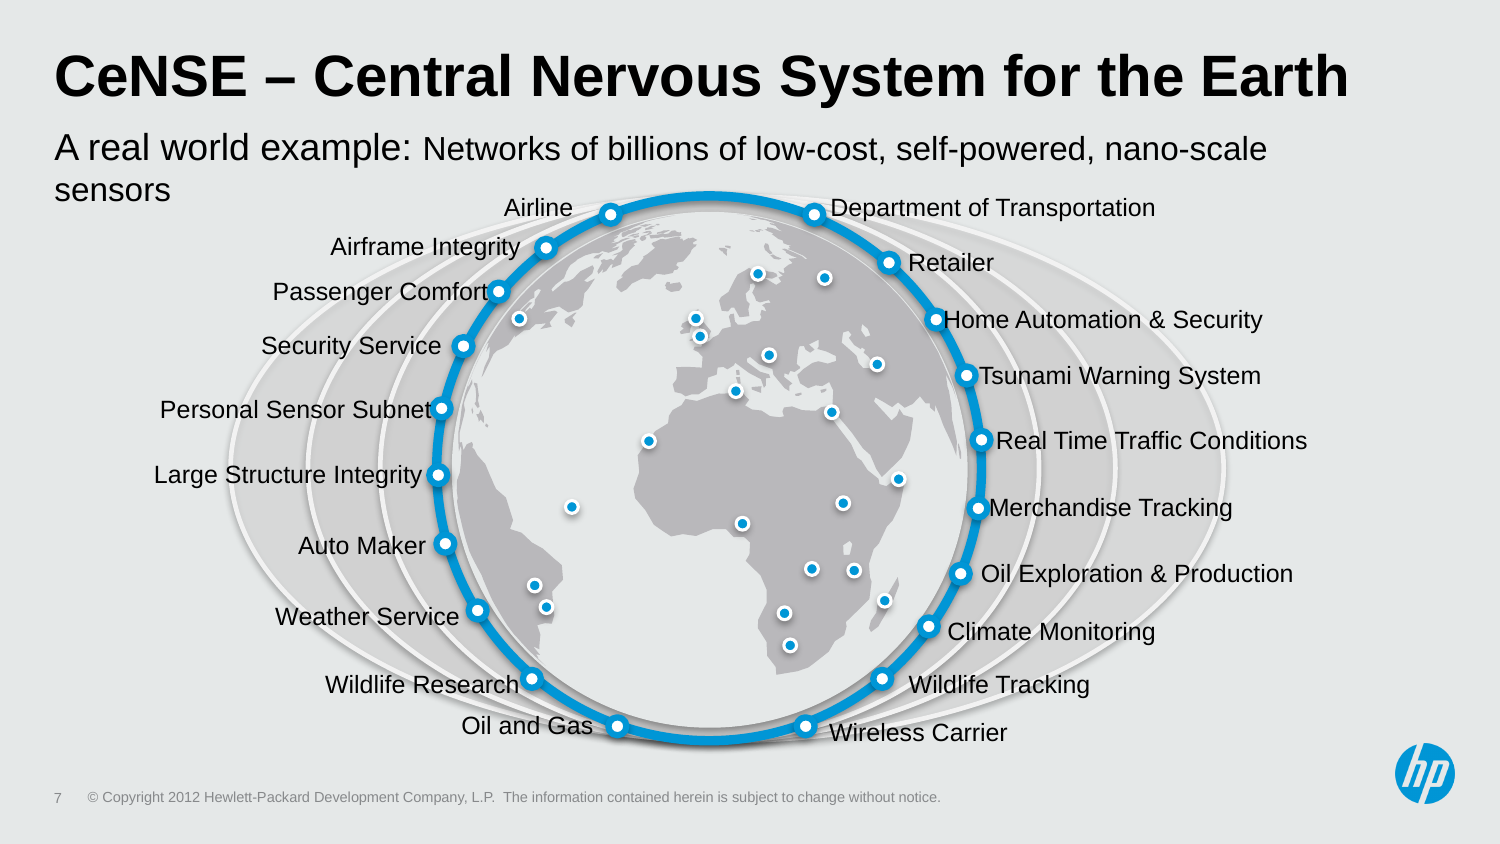

# CeNSE – Central Nervous System for the Earth
A real world example: Networks of billions of low-cost, self-powered, nano-scale sensors

Airline
Department of Transportation

Airframe Integrity

Retailer

Passenger Comfort

Home Automation & Security

Security Service

Tsunami Warning System

Personal Sensor Subnet

Real Time Traffic Conditions

Large Structure Integrity

Merchandise Tracking

Auto Maker

Oil Exploration & Production

Weather Service

Climate Monitoring

Wildlife Tracking
Wildlife Research

Oil and Gas
Wireless Carrier